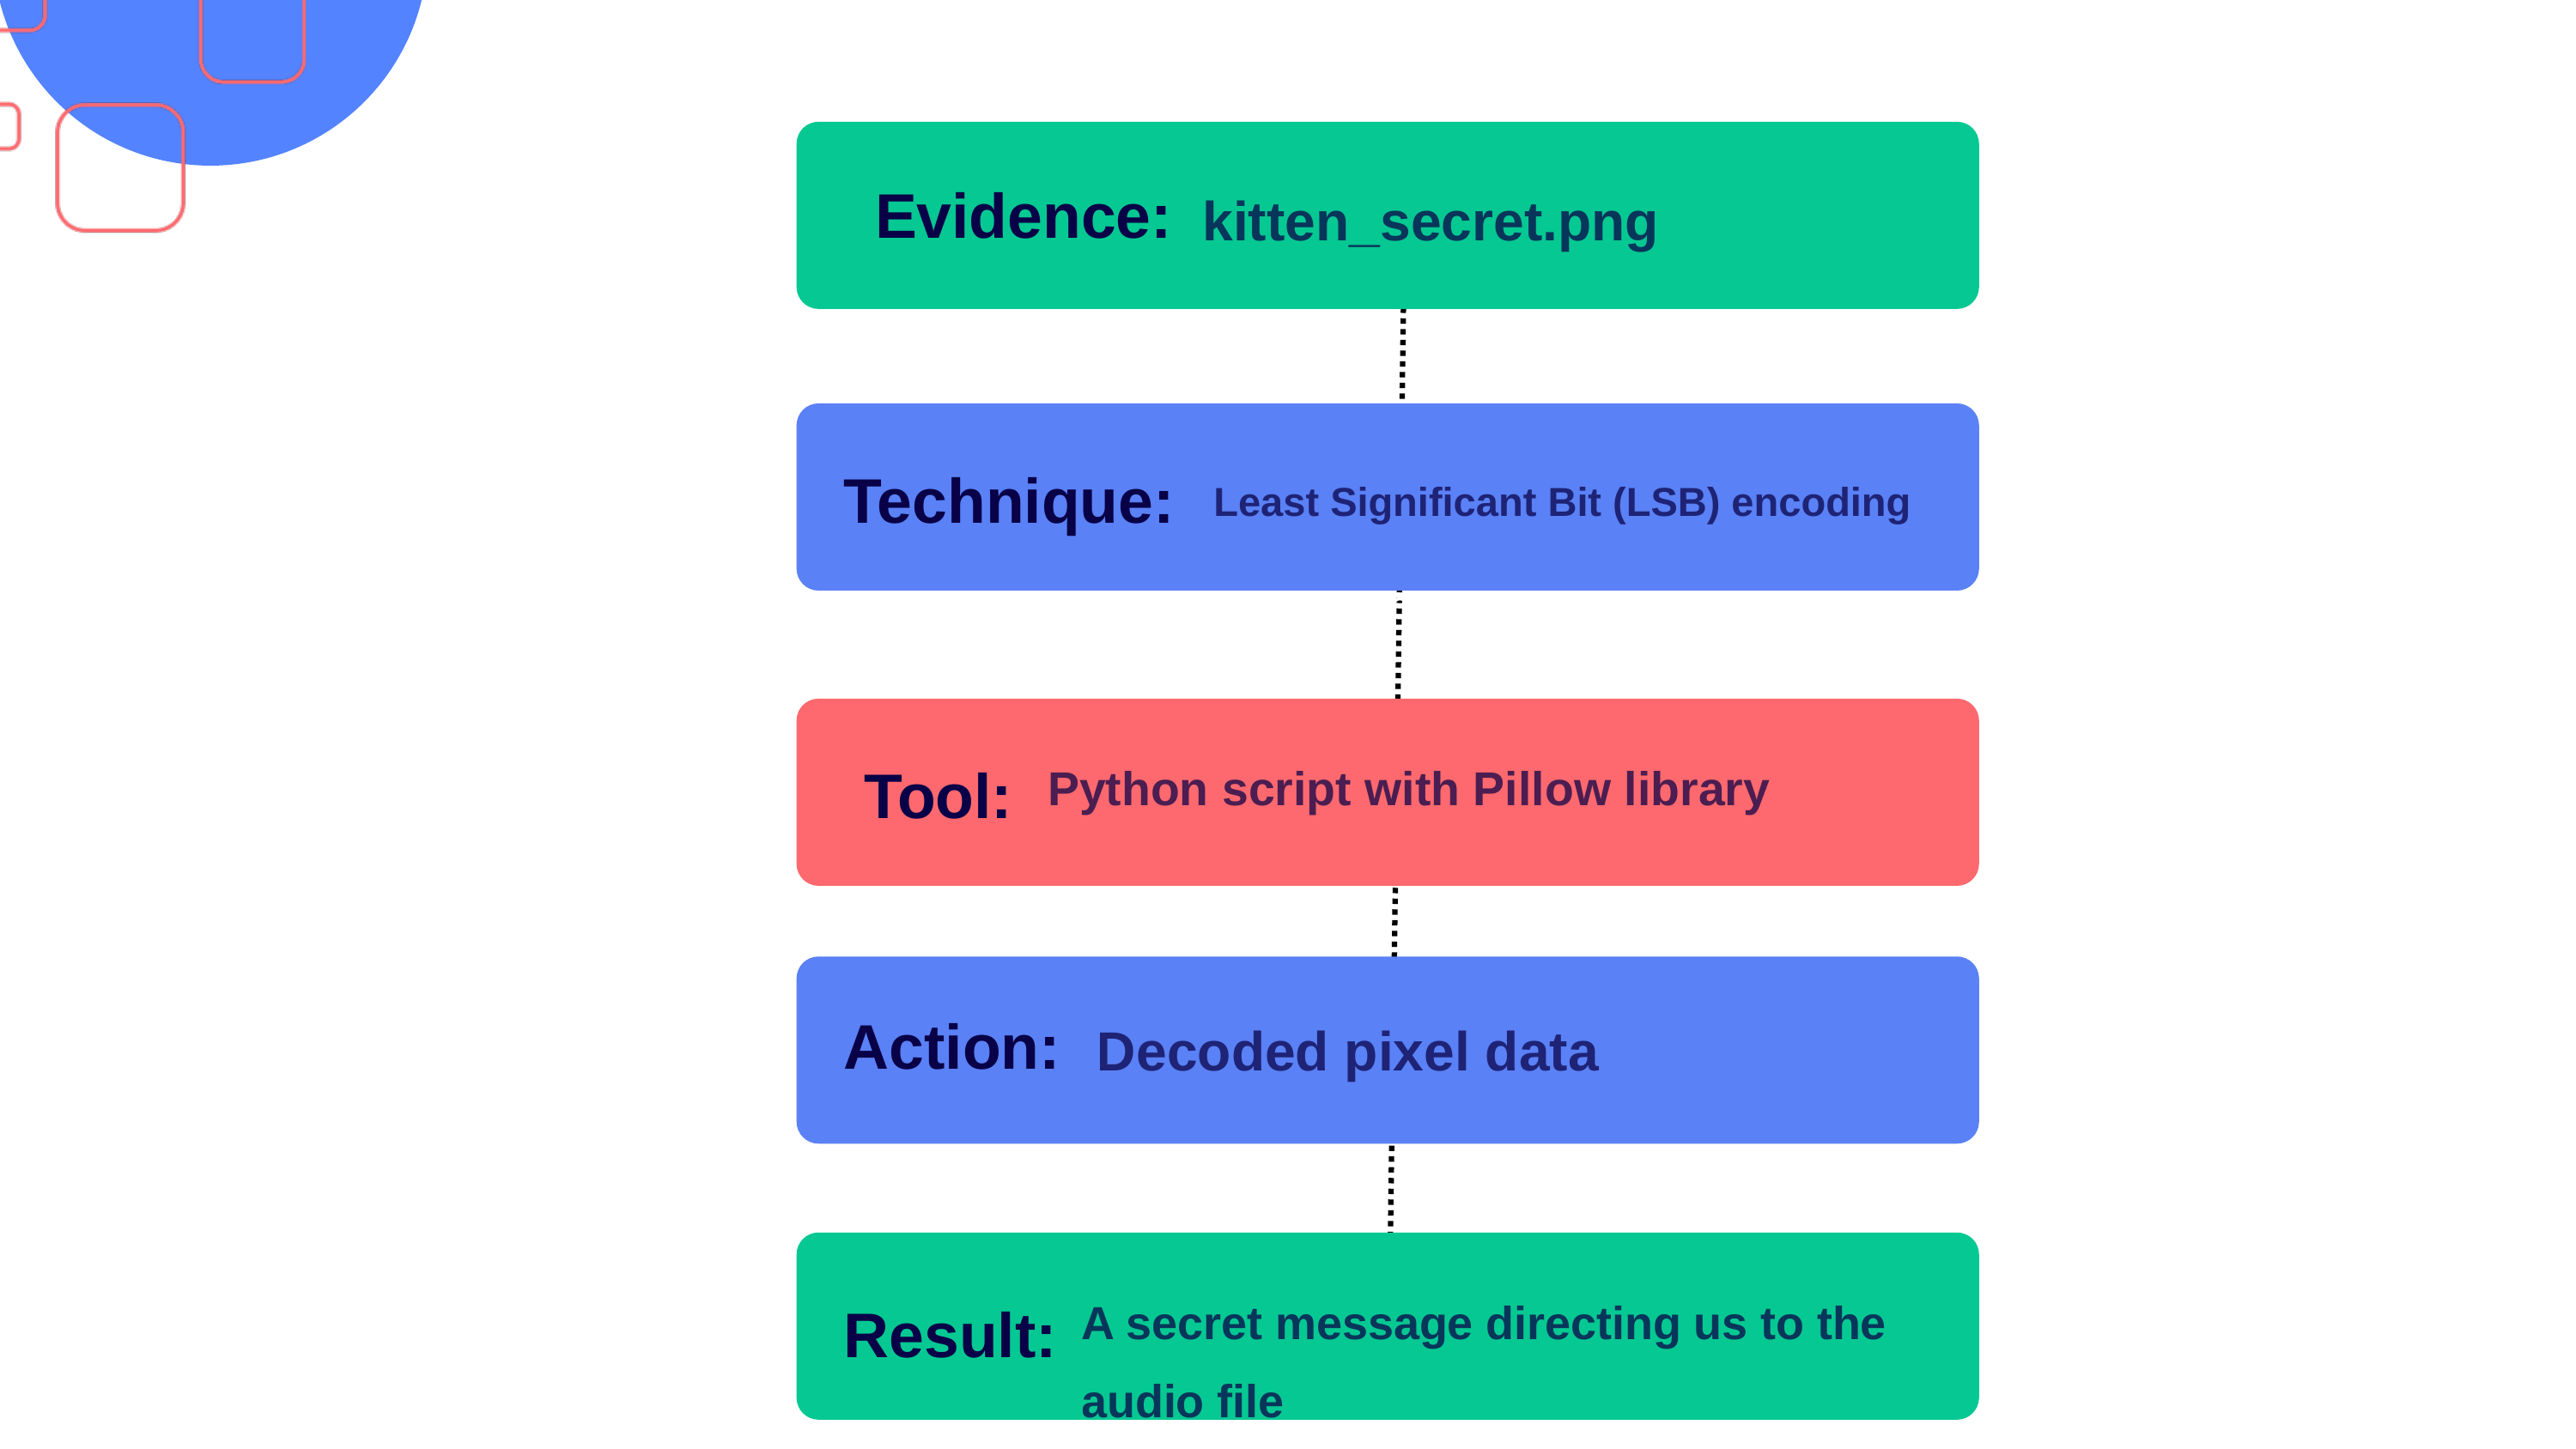

Evidence:
kitten_secret.png

Technique:
 Least Significant Bit (LSB) encoding
Security Awareness Training
Lorem ipsum dolor sit amet, consectetur adipiscing elit. Sed at ipsum vitae lacus lobortis lacinia.

Tool:
Python script with Pillow library

Backups & Recovery Plans
Action:
Decoded pixel data

A secret message directing us to the audio file
Result: